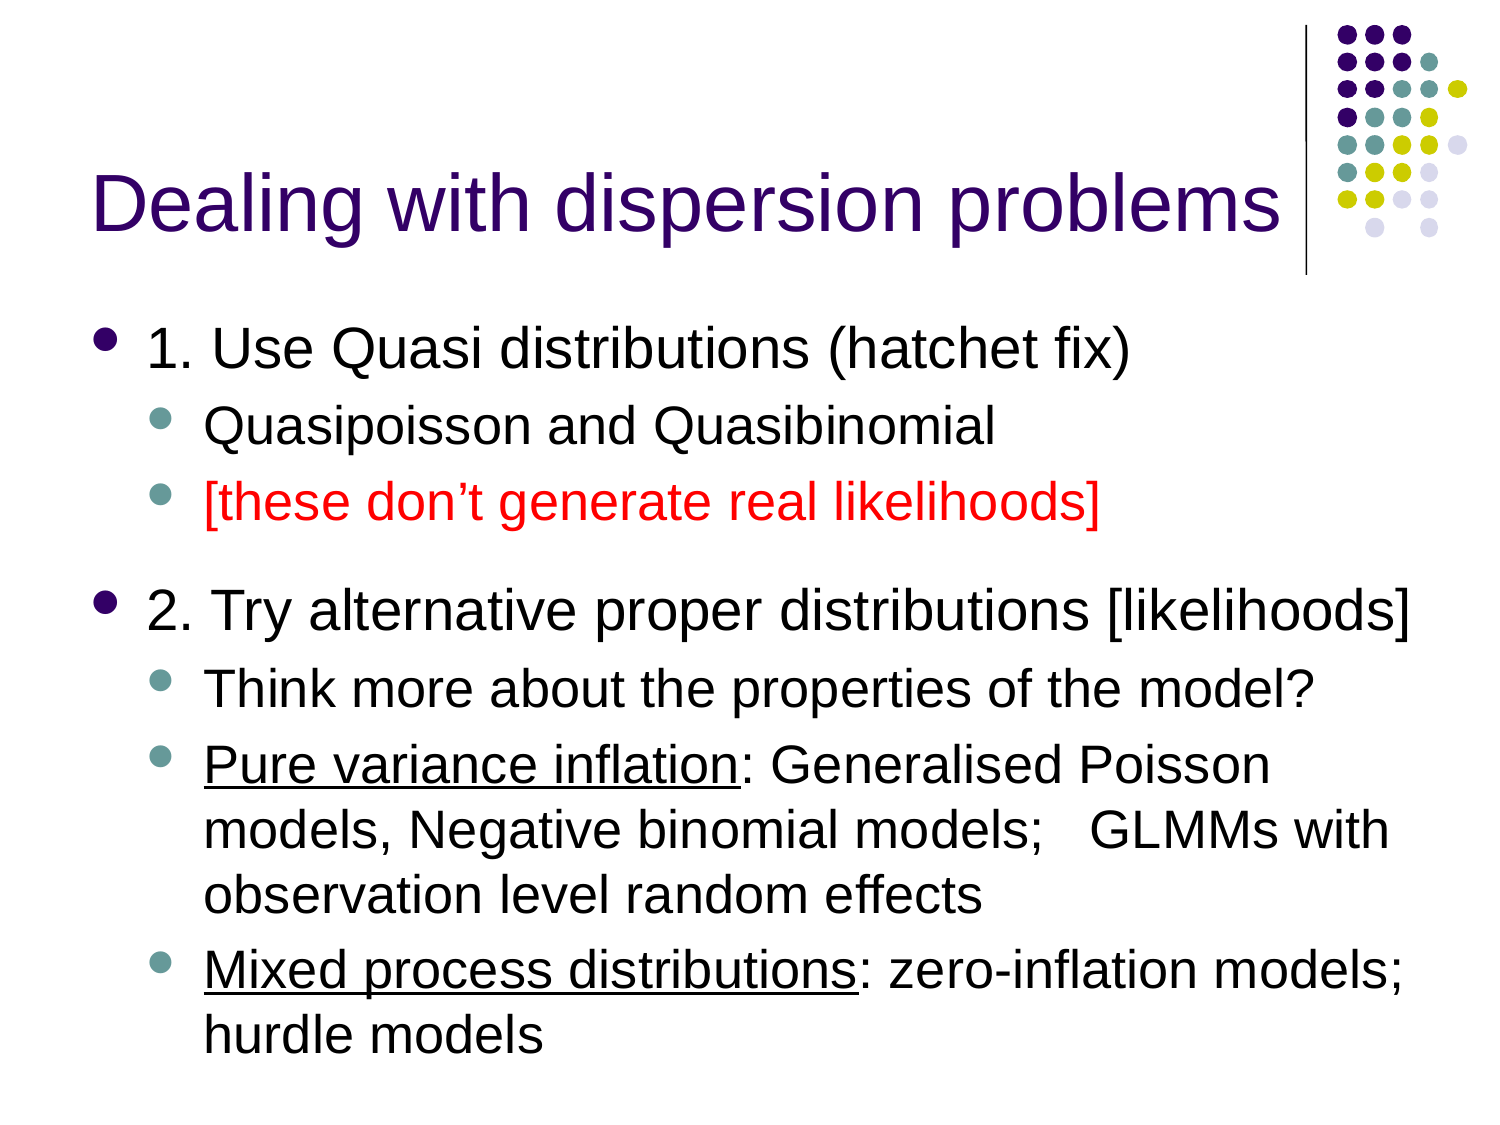

# Dealing with dispersion problems
1. Use Quasi distributions (hatchet fix)
Quasipoisson and Quasibinomial
[these don’t generate real likelihoods]

2. Try alternative proper distributions [likelihoods]
Think more about the properties of the model?
Pure variance inflation: Generalised Poisson models, Negative binomial models;   GLMMs with observation level random effects
Mixed process distributions: zero-inflation models; hurdle models